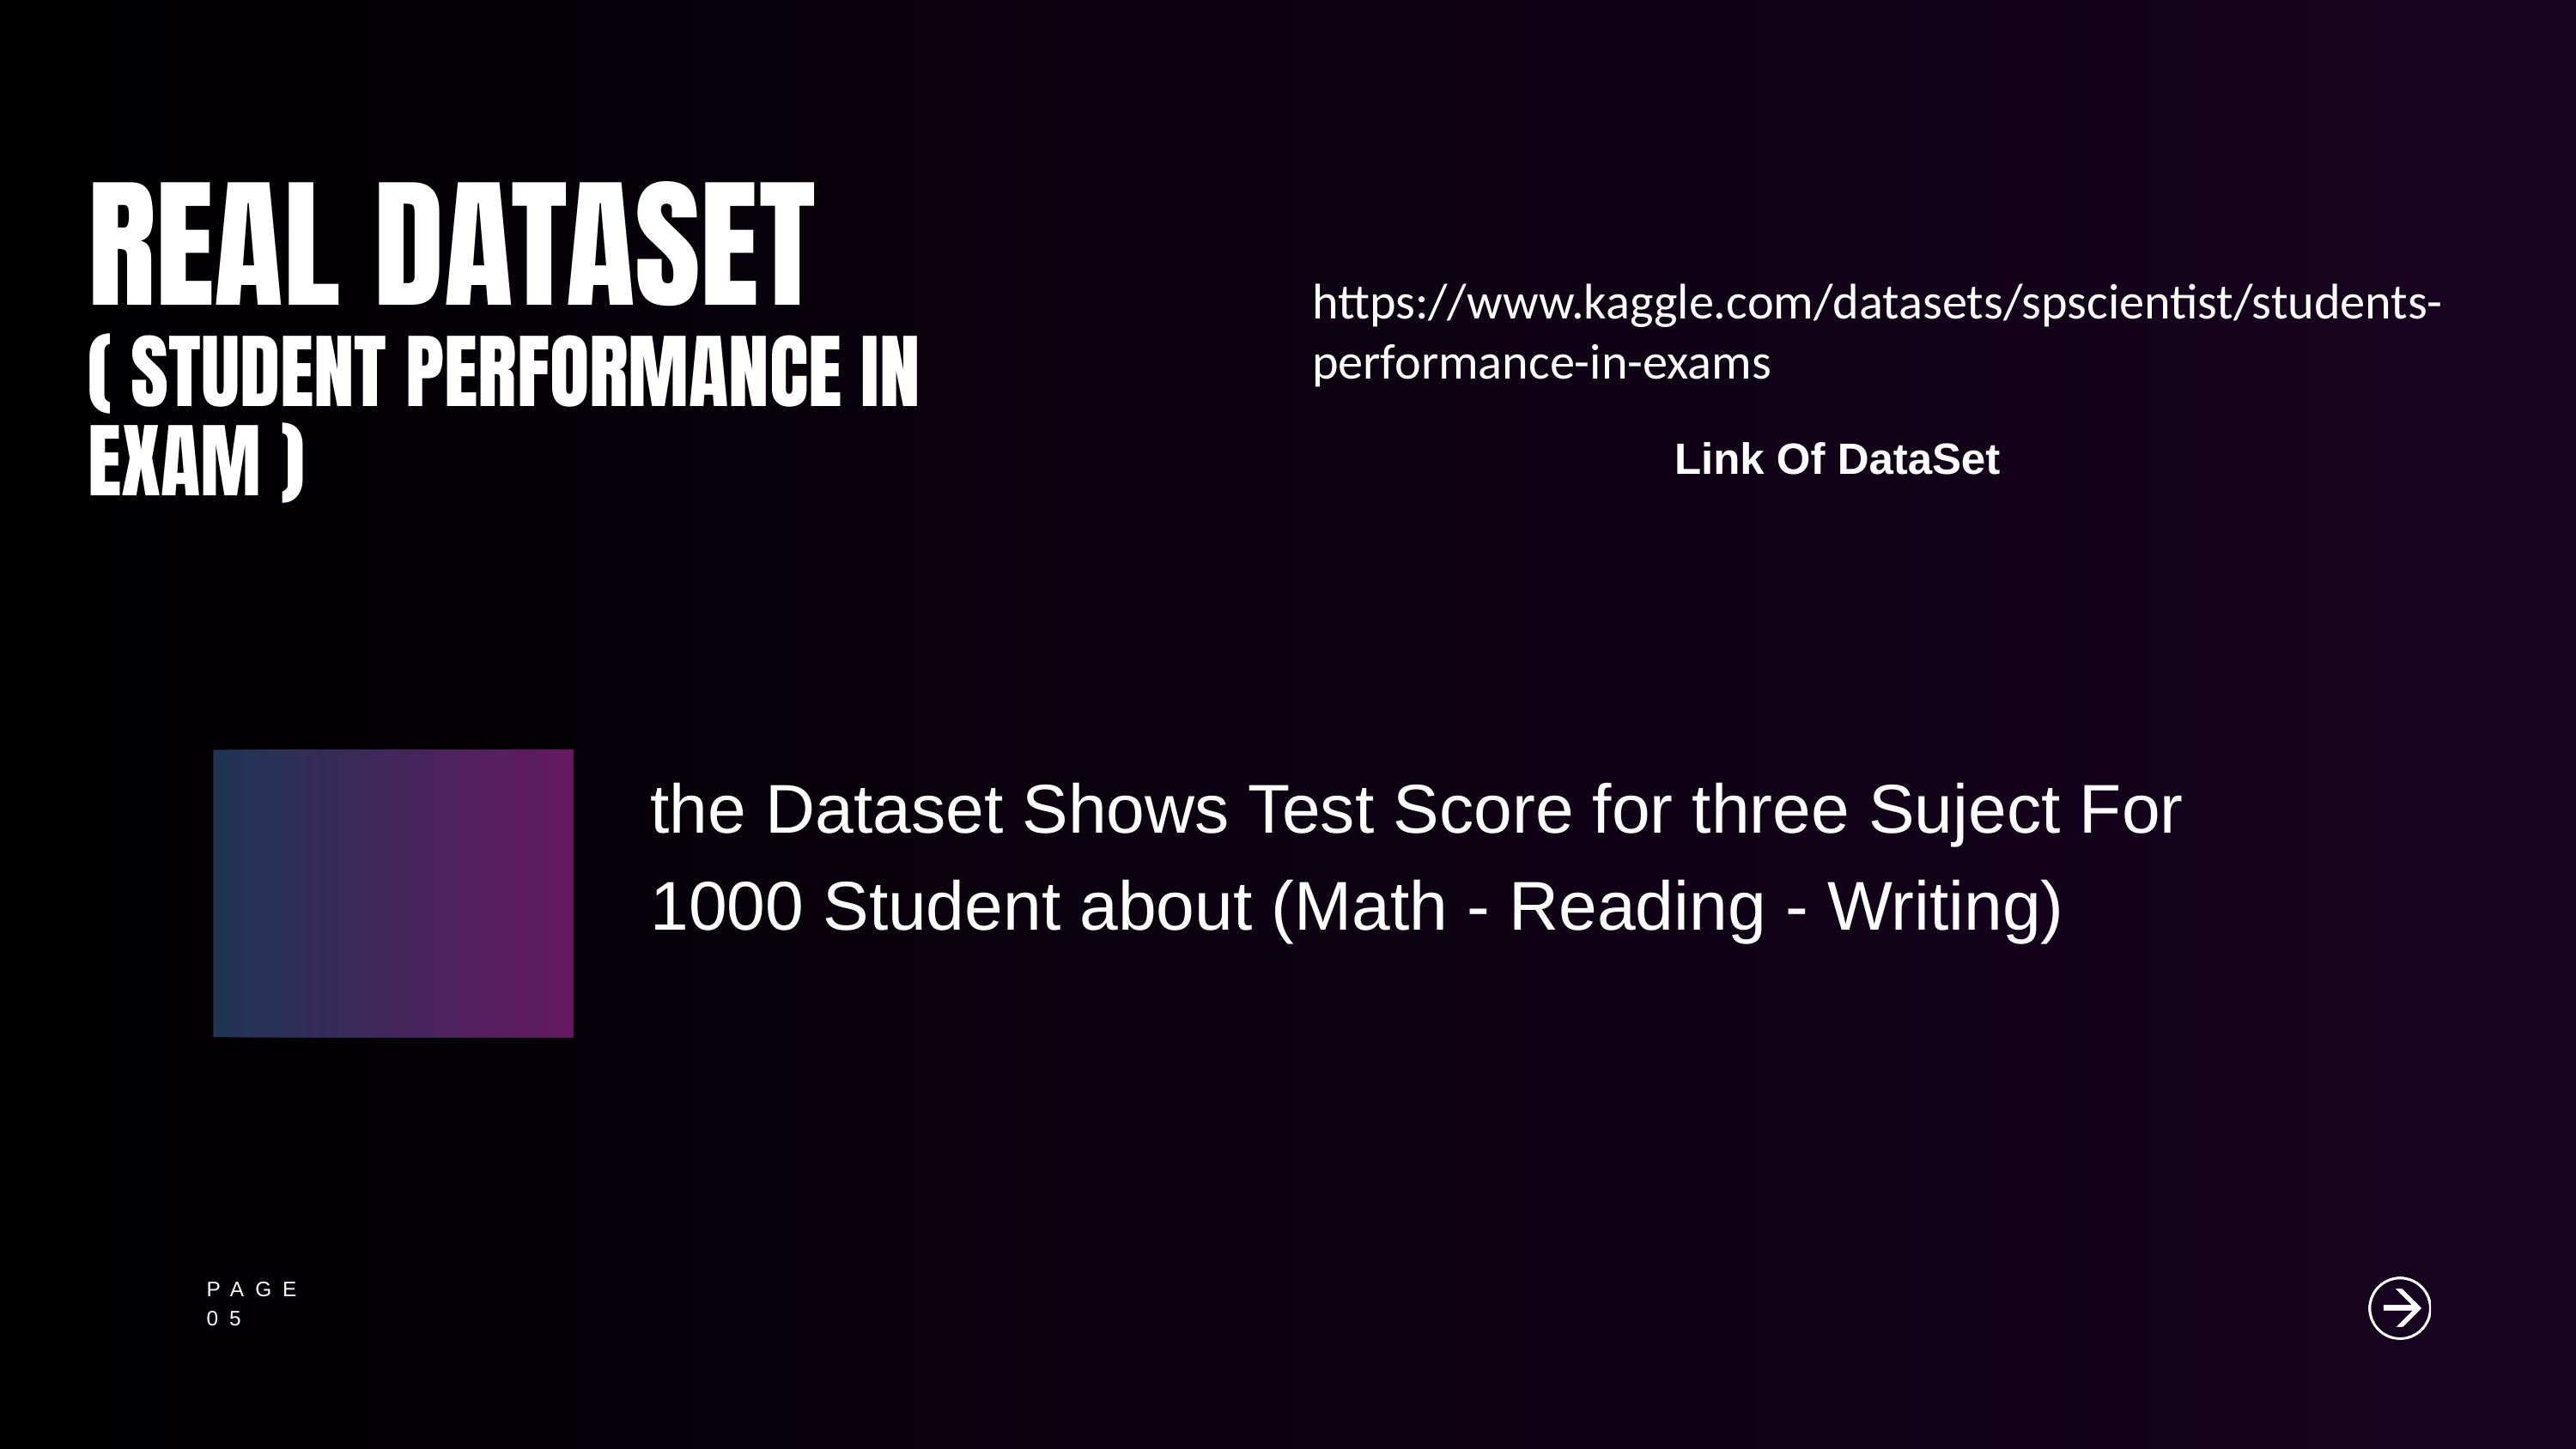

REAL DATASET
( STUDENT PERFORMANCE IN EXAM )
https://www.kaggle.com/datasets/spscientist/students-performance-in-exams
Link Of DataSet

the Dataset Shows Test Score for three Suject For 1000 Student about (Math - Reading - Writing)
PAGE
05